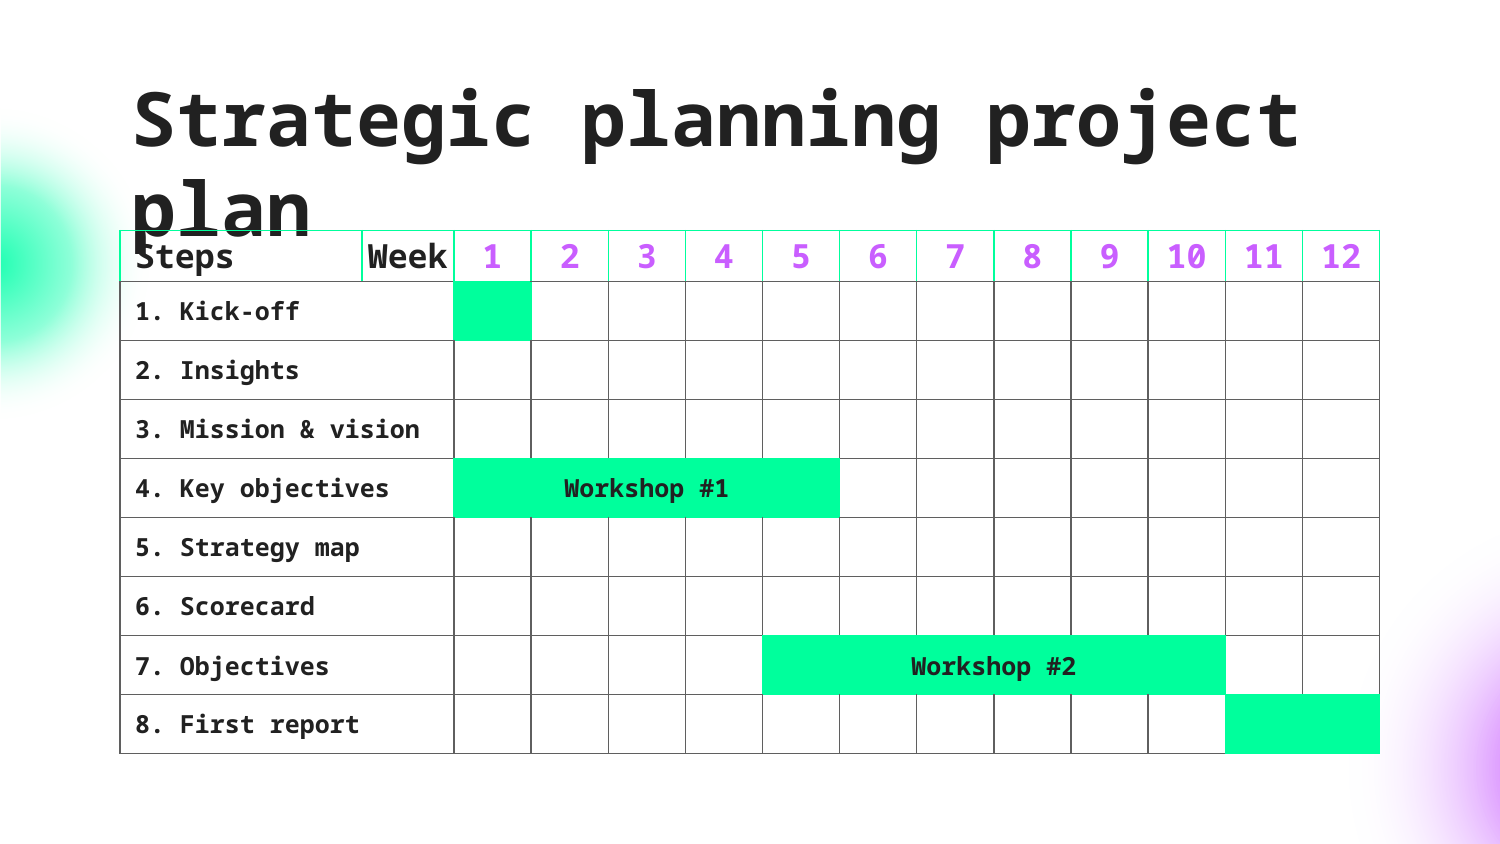

# Strategic planning project plan
| Steps | Week | 1 | 2 | 3 | 4 | 5 | 6 | 7 | 8 | 9 | 10 | 11 | 12 |
| --- | --- | --- | --- | --- | --- | --- | --- | --- | --- | --- | --- | --- | --- |
| 1. Kick-off |  |  |  |  |  |  |  |  |  |  |  |  |  |
| 2. Insights |  |  |  |  |  |  |  |  |  |  |  |  |  |
| 3. Mission & vision |  |  |  |  |  |  |  |  |  |  |  |  |  |
| 4. Key objectives |  | Workshop #1 |  |  |  |  |  |  |  |  |  |  |  |
| 5. Strategy map |  |  |  |  |  |  |  |  |  |  |  |  |  |
| 6. Scorecard |  |  |  |  |  |  |  |  |  |  |  |  |  |
| 7. Objectives |  |  |  |  |  | Workshop #2 |  |  |  |  |  |  |  |
| 8. First report |  |  |  |  |  |  |  |  |  |  |  |  |  |